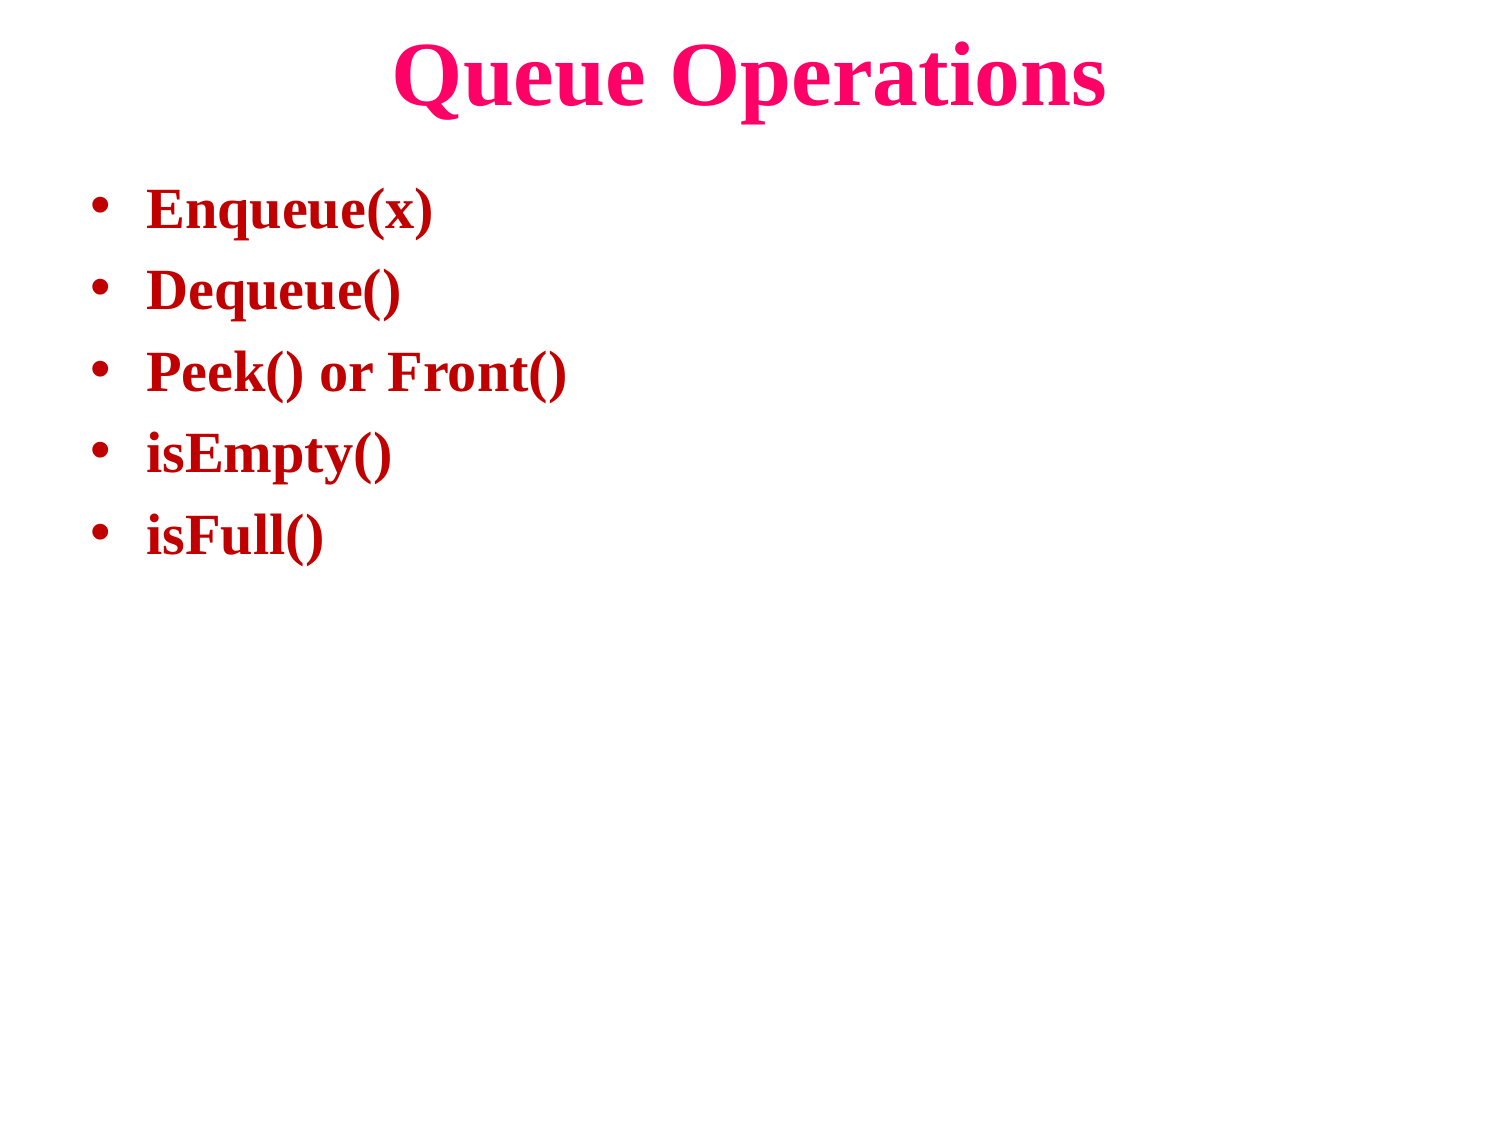

# Queue Operations
Enqueue(x)
Dequeue()
Peek() or Front()
isEmpty()
isFull()